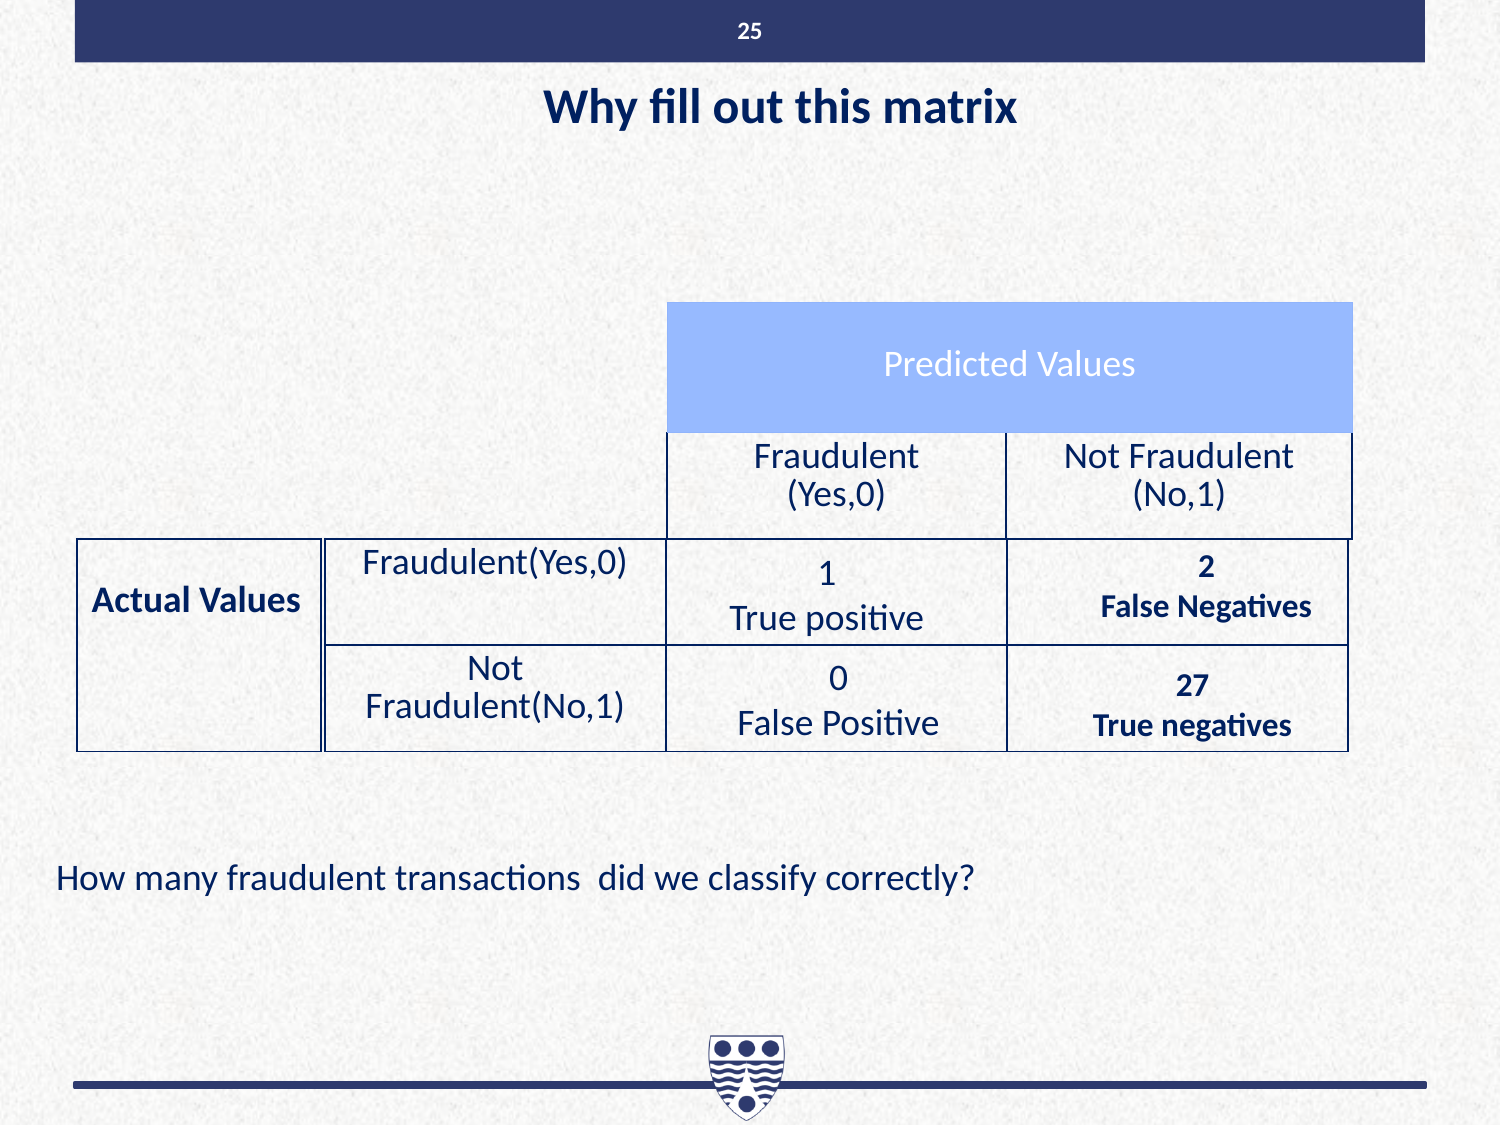

25
Why fill out this matrix
| Predicted Values |
| --- |
| Fraudulent (Yes,0) | Not Fraudulent (No,1) |
| --- | --- |
2
False Negatives

| Actual Values |
| --- |
| Fraudulent(Yes,0) |  |  |
| --- | --- | --- |
| Not Fraudulent(No,1) |  |  |
1
True positive

0
False Positive

27
True negatives

How many fraudulent transactions  did we classify correctly?